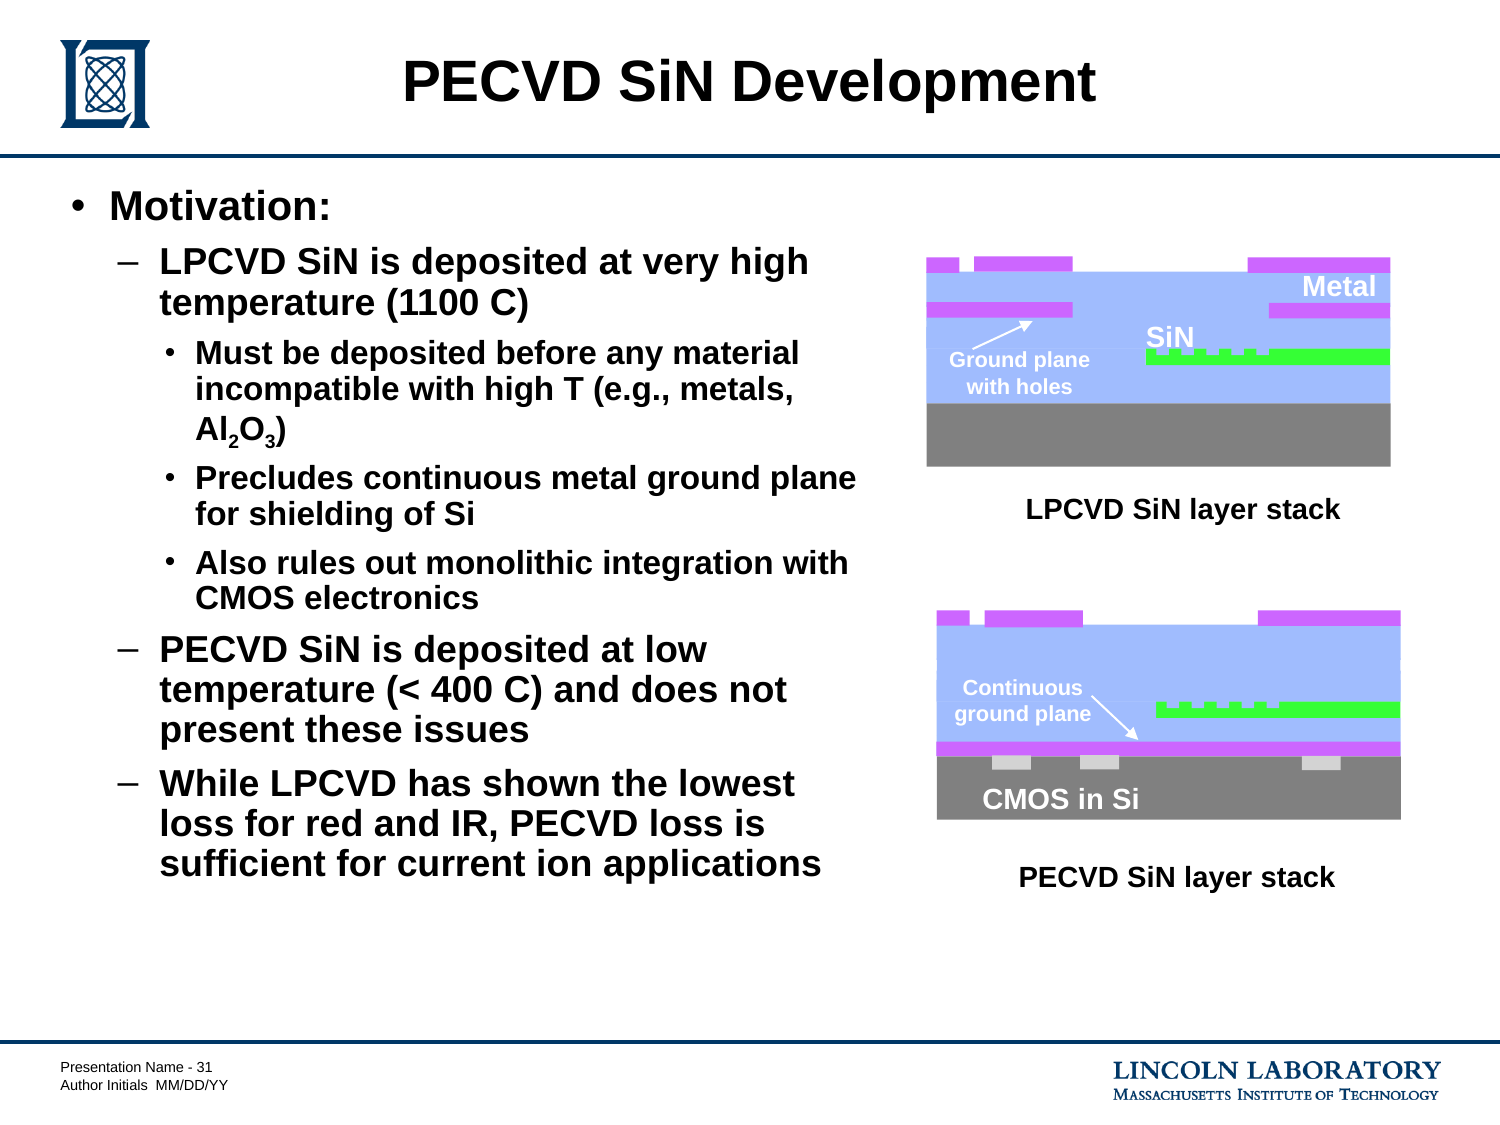

# PECVD SiN Development
Motivation:
LPCVD SiN is deposited at very high temperature (1100 C)
Must be deposited before any material incompatible with high T (e.g., metals, Al2O3)
Precludes continuous metal ground plane for shielding of Si
Also rules out monolithic integration with CMOS electronics
PECVD SiN is deposited at low temperature (< 400 C) and does not present these issues
While LPCVD has shown the lowest loss for red and IR, PECVD loss is sufficient for current ion applications

Metal

SiN

Ground plane with holes

LPCVD SiN layer stack

Continuous ground plane

CMOS in Si
PECVD SiN layer stack